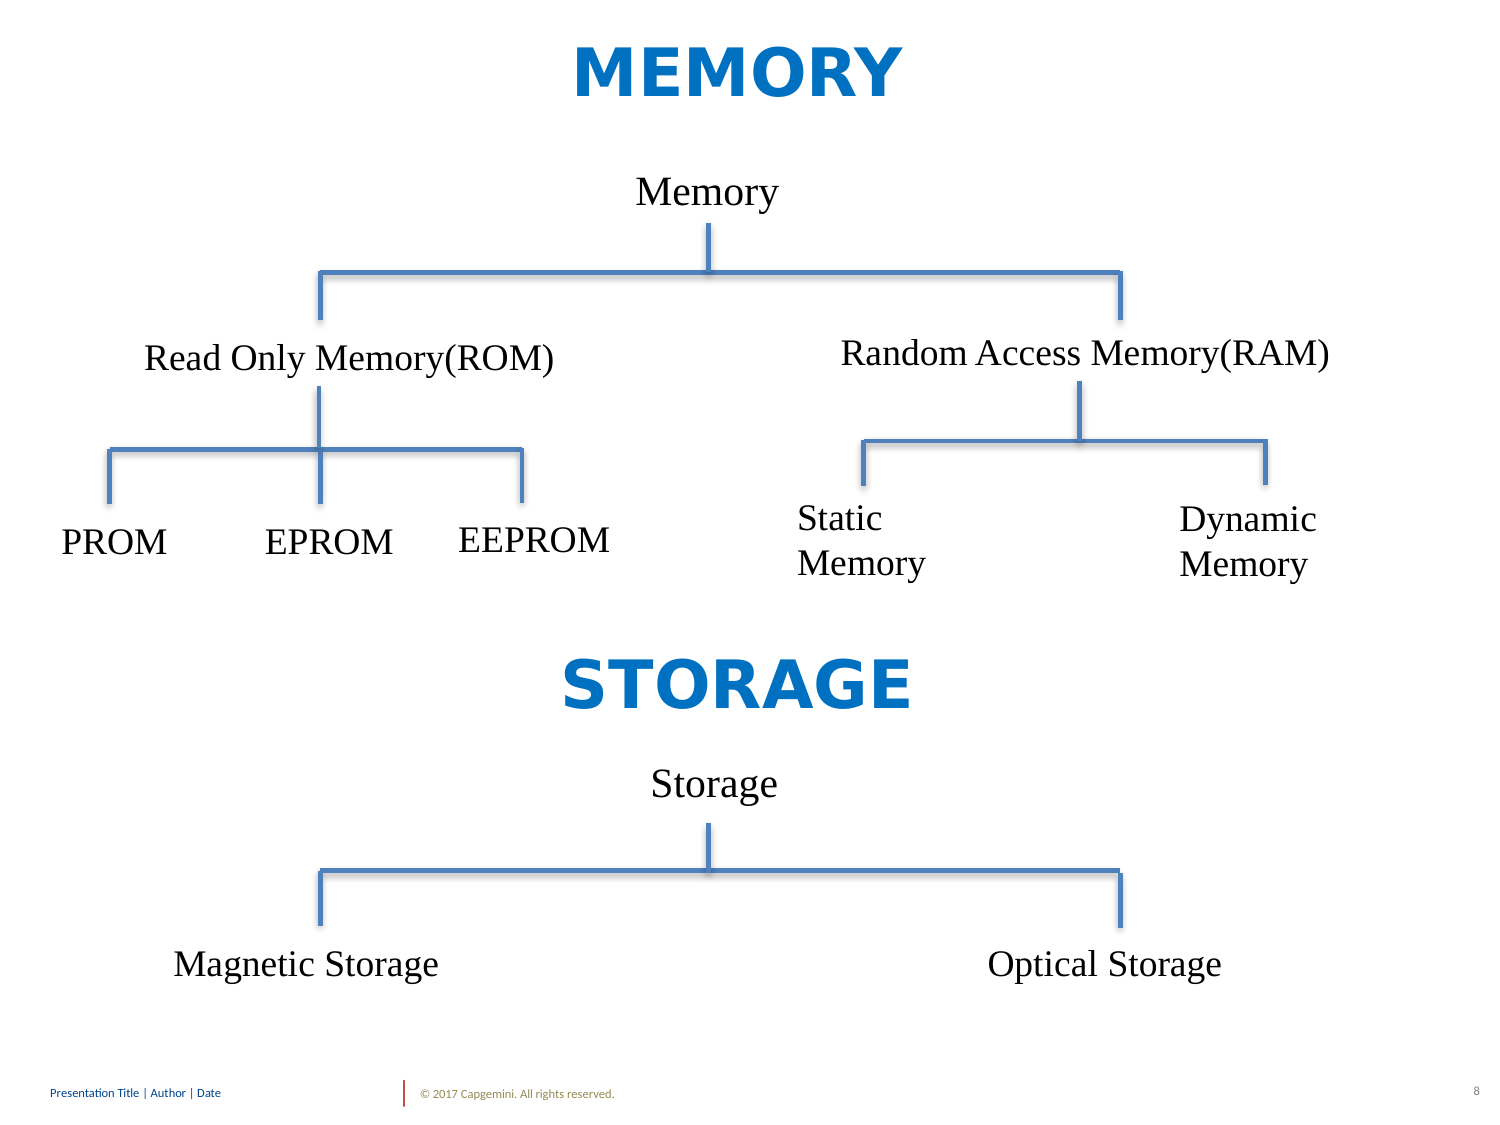

MEMORY
Memory
Random Access Memory(RAM)
Read Only Memory(ROM)
Static Memory
Dynamic Memory
EEPROM
PROM
EPROM
STORAGE
Storage

Magnetic Storage
Optical Storage